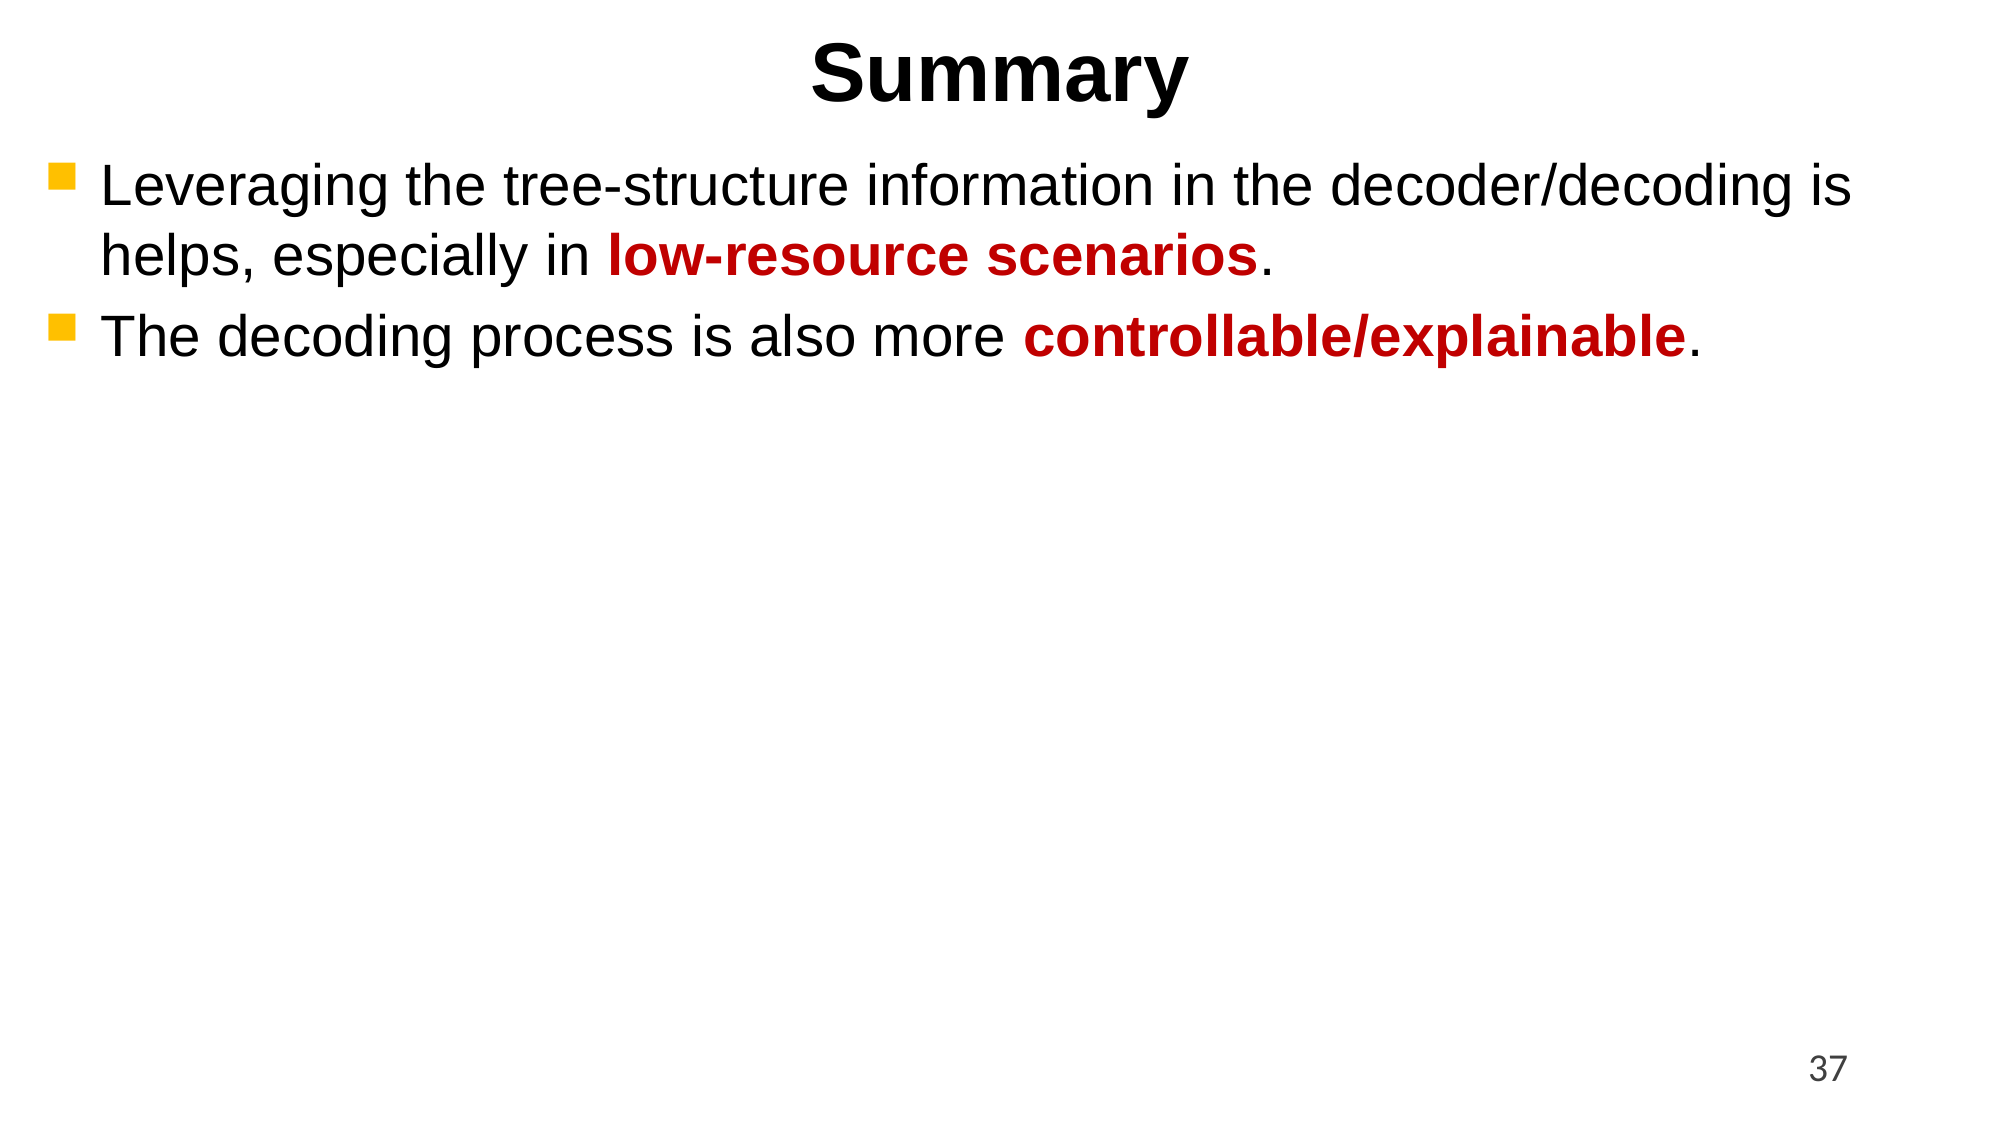

# Summary
Leveraging the tree-structure information in the decoder/decoding is helps, especially in low-resource scenarios.
The decoding process is also more controllable/explainable.
37